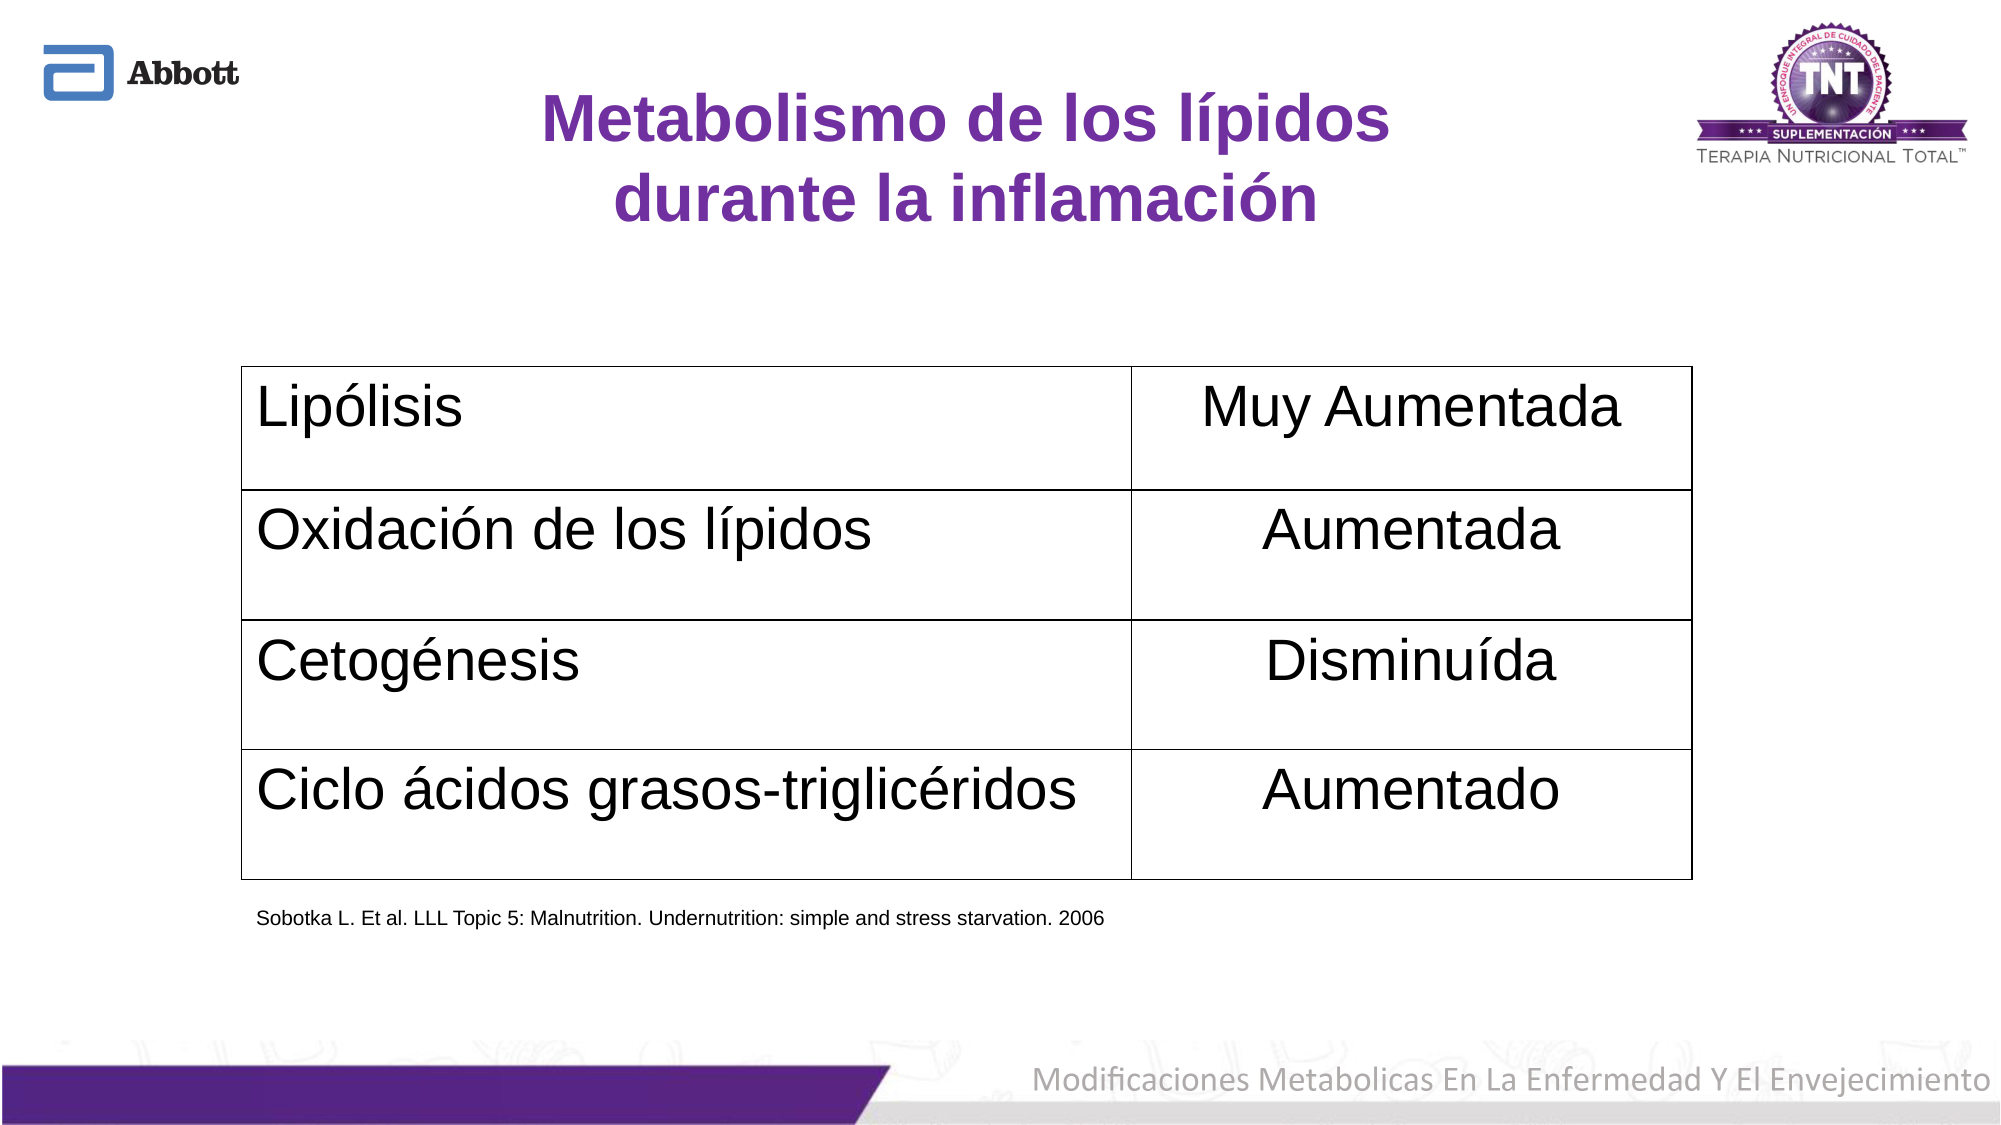

Metabolismo de los lípidos durante la inflamación
| Lipólisis | Muy Aumentada |
| --- | --- |
| Oxidación de los lípidos | Aumentada |
| Cetogénesis | Disminuída |
| Ciclo ácidos grasos-triglicéridos | Aumentado |
Sobotka L. Et al. LLL Topic 5: Malnutrition. Undernutrition: simple and stress starvation. 2006